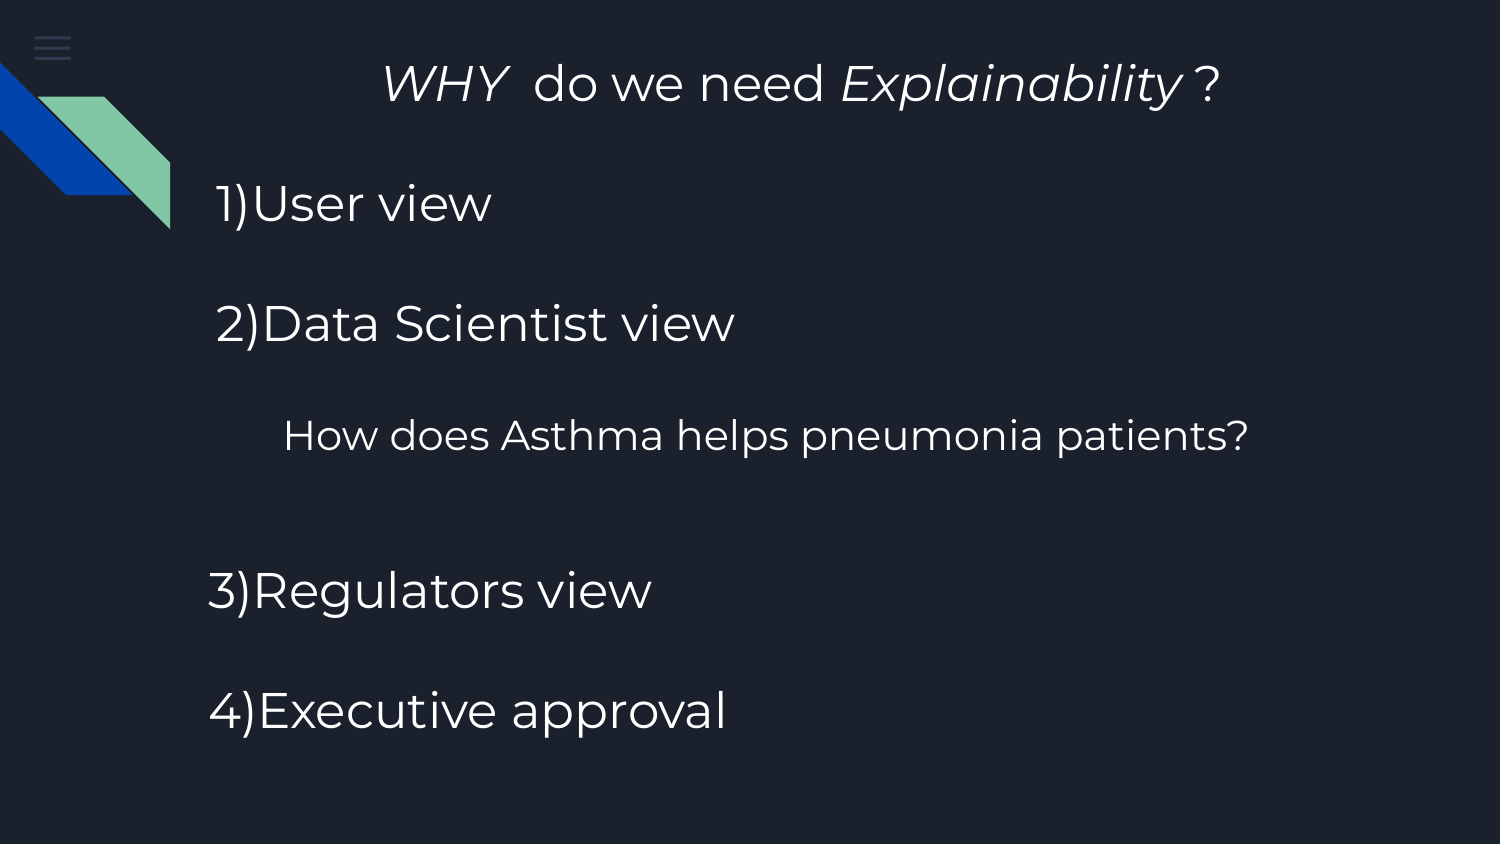

WHY  do we need Explainability ?

1)User view

2)Data Scientist view

How does Asthma helps pneumonia patients?
3)Regulators view

4)Executive approval